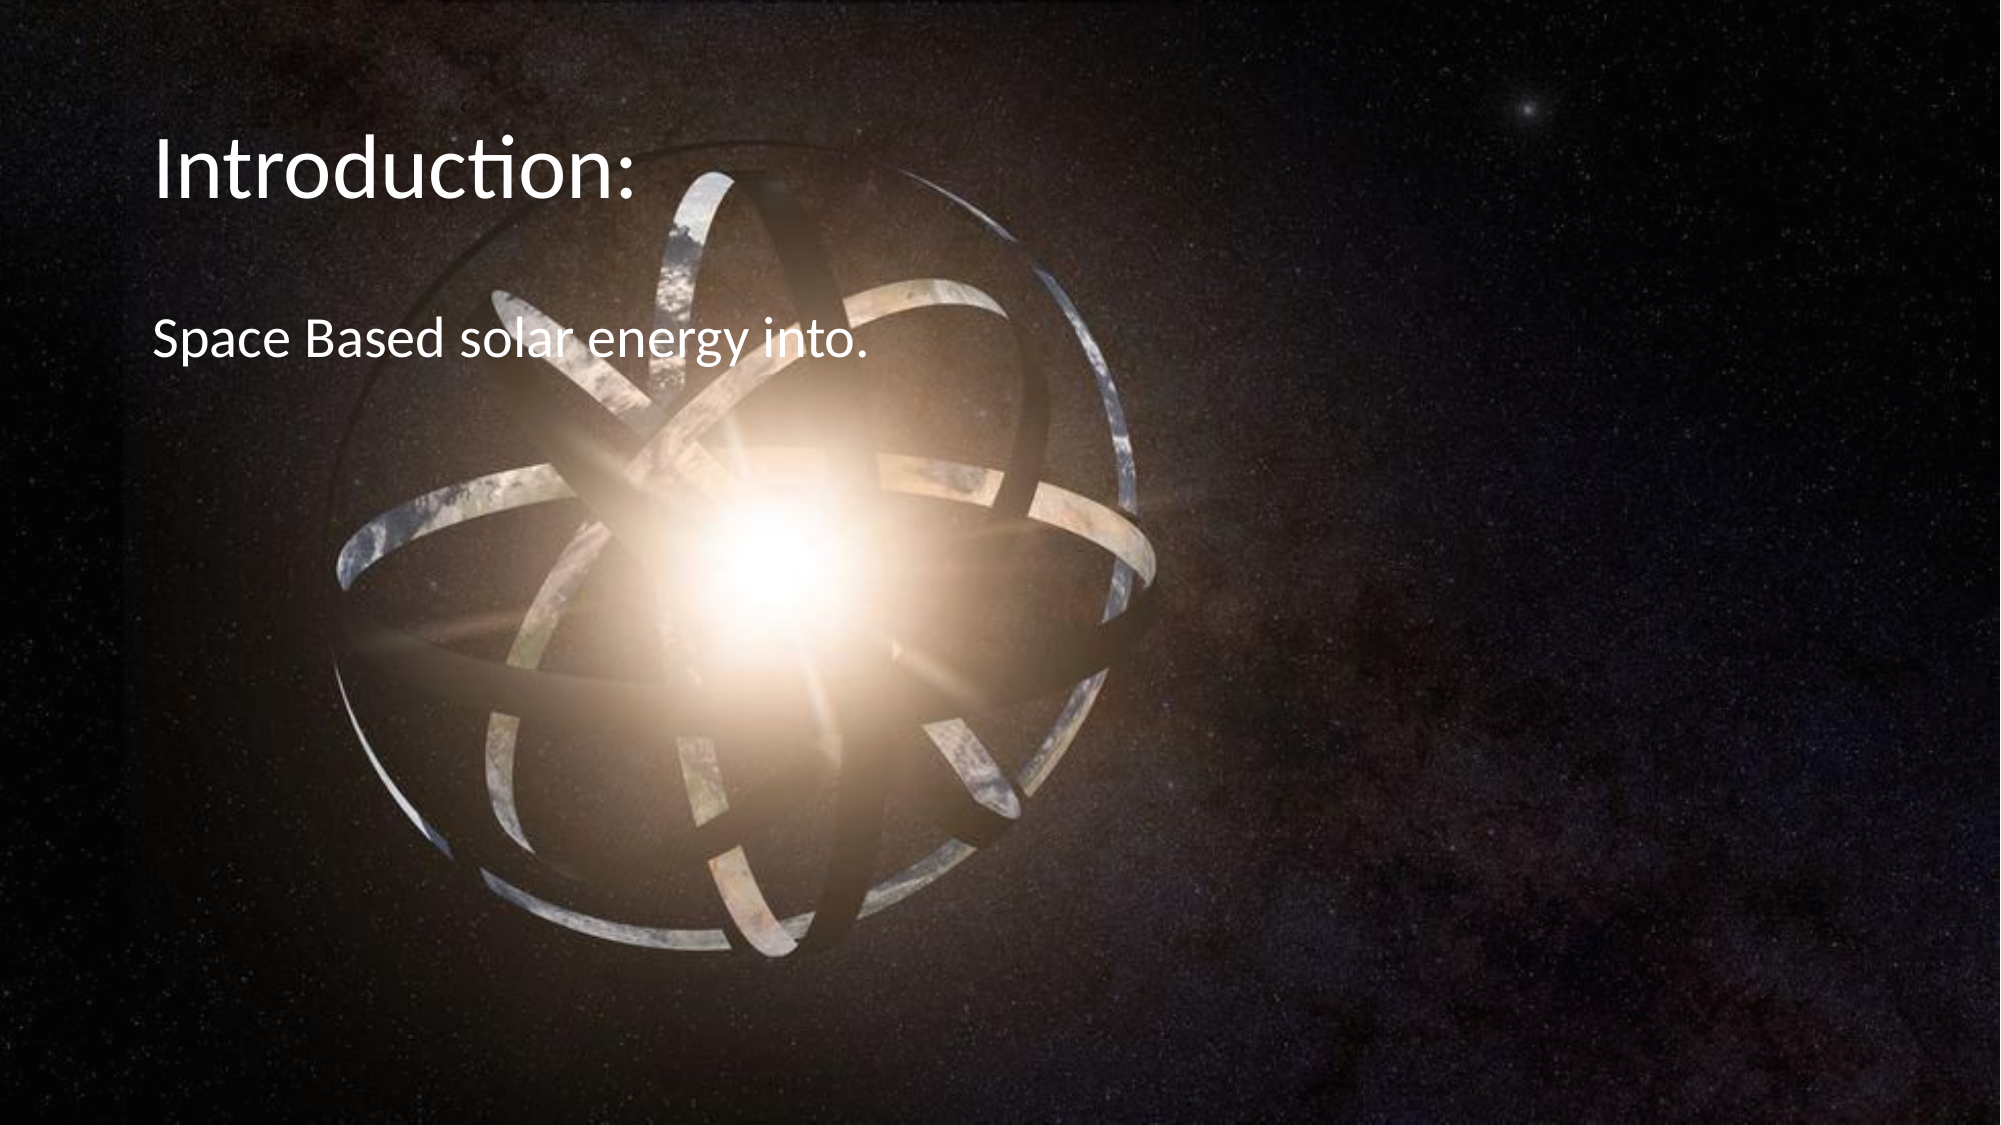

# Introduction:
Space Based solar energy into.